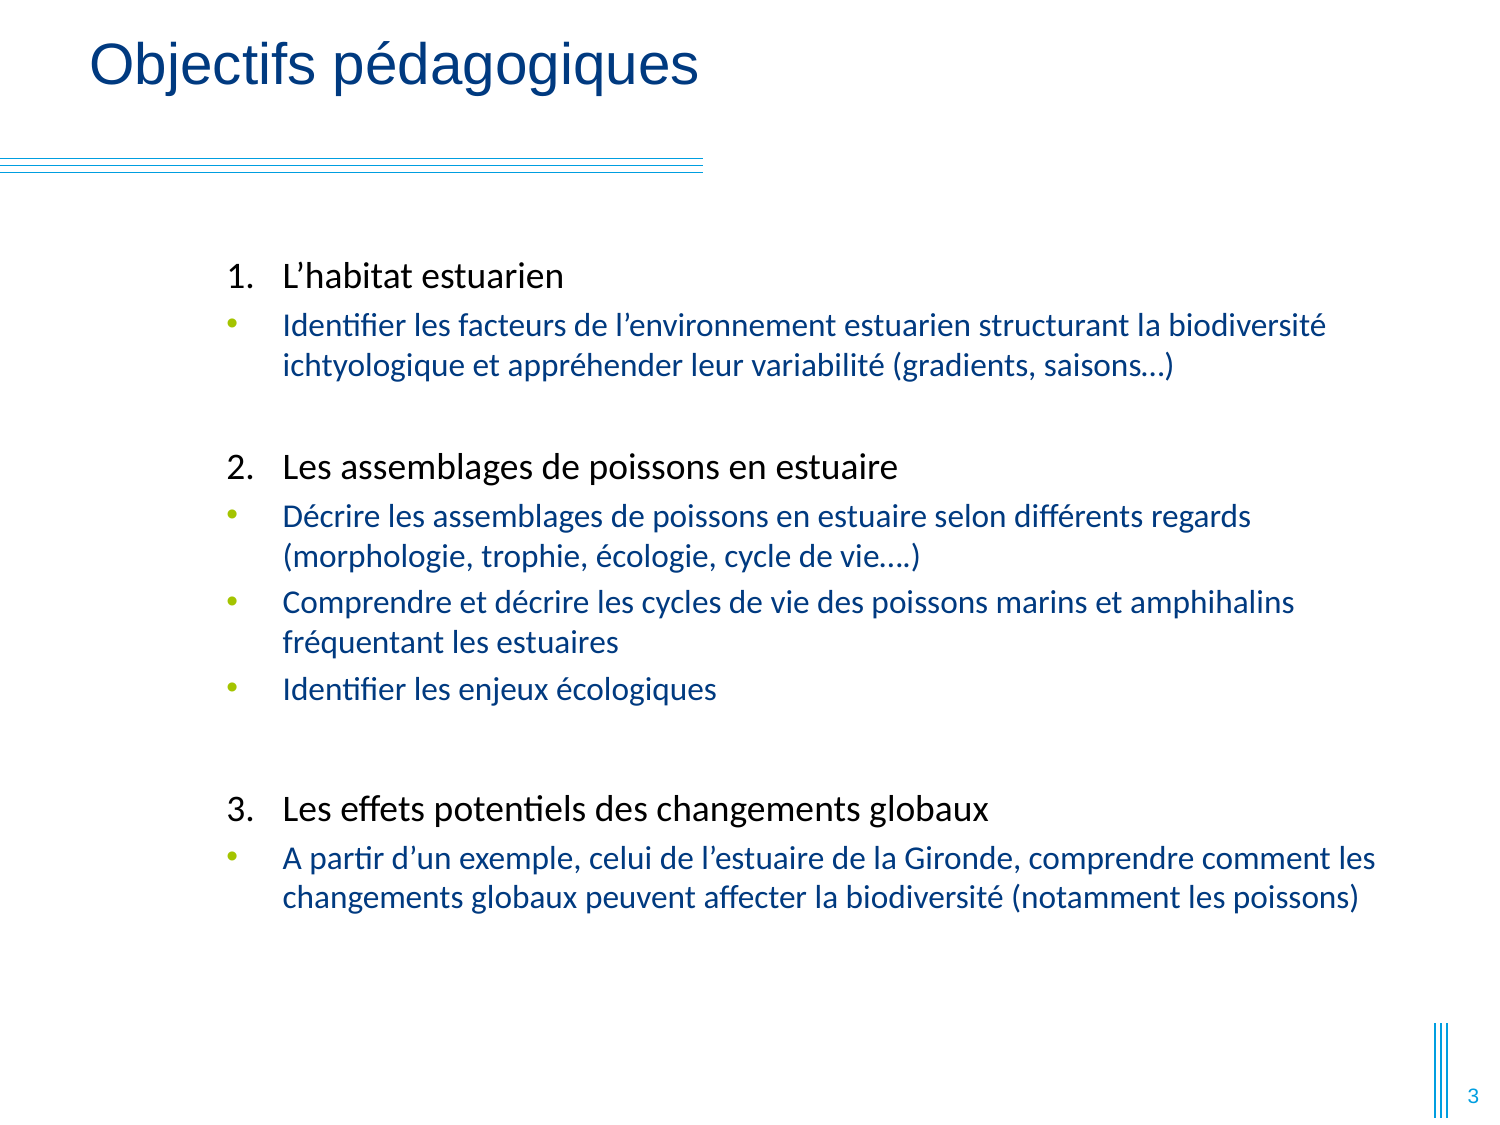

# Objectifs pédagogiques
L’habitat estuarien
Identifier les facteurs de l’environnement estuarien structurant la biodiversité ichtyologique et appréhender leur variabilité (gradients, saisons…)

Les assemblages de poissons en estuaire
Décrire les assemblages de poissons en estuaire selon différents regards (morphologie, trophie, écologie, cycle de vie….)
Comprendre et décrire les cycles de vie des poissons marins et amphihalins fréquentant les estuaires
Identifier les enjeux écologiques

Les effets potentiels des changements globaux
A partir d’un exemple, celui de l’estuaire de la Gironde, comprendre comment les changements globaux peuvent affecter la biodiversité (notamment les poissons)